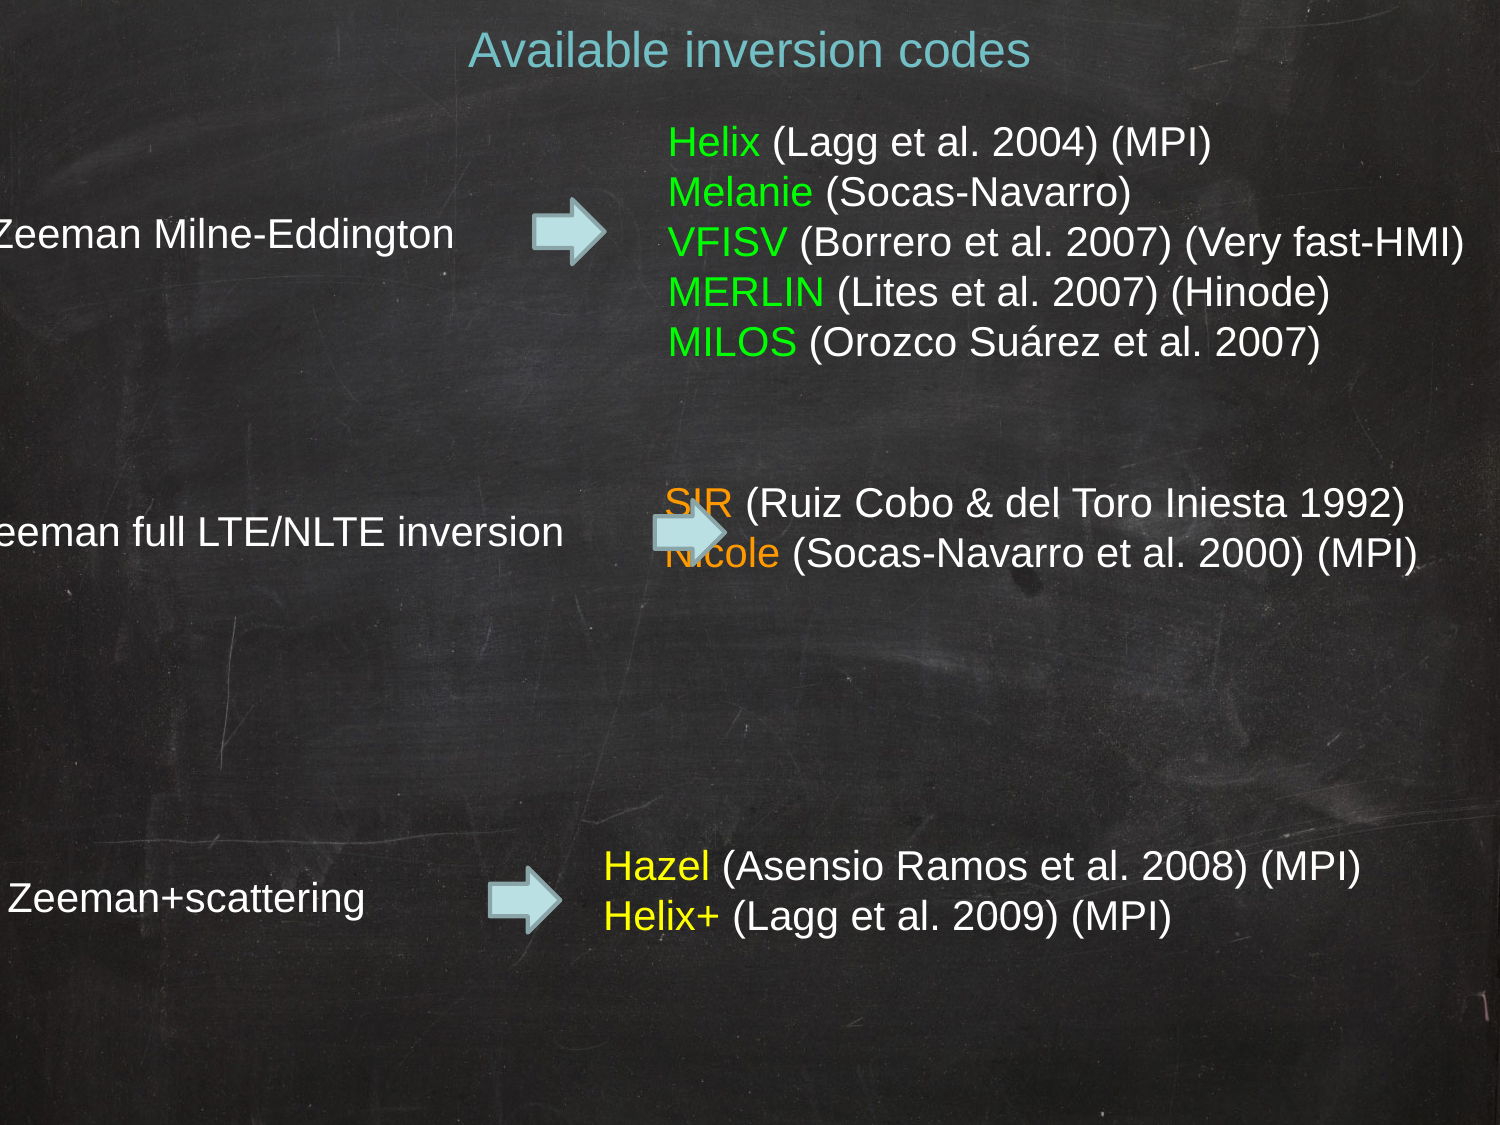

Available inversion codes
Helix (Lagg et al. 2004) (MPI)
Melanie (Socas-Navarro)
VFISV (Borrero et al. 2007) (Very fast-HMI)
MERLIN (Lites et al. 2007) (Hinode)
MILOS (Orozco Suárez et al. 2007)
Zeeman Milne-Eddington

SIR (Ruiz Cobo & del Toro Iniesta 1992)
Nicole (Socas-Navarro et al. 2000) (MPI)
Zeeman full LTE/NLTE inversion

Hazel (Asensio Ramos et al. 2008) (MPI)
Helix+ (Lagg et al. 2009) (MPI)
Zeeman+scattering